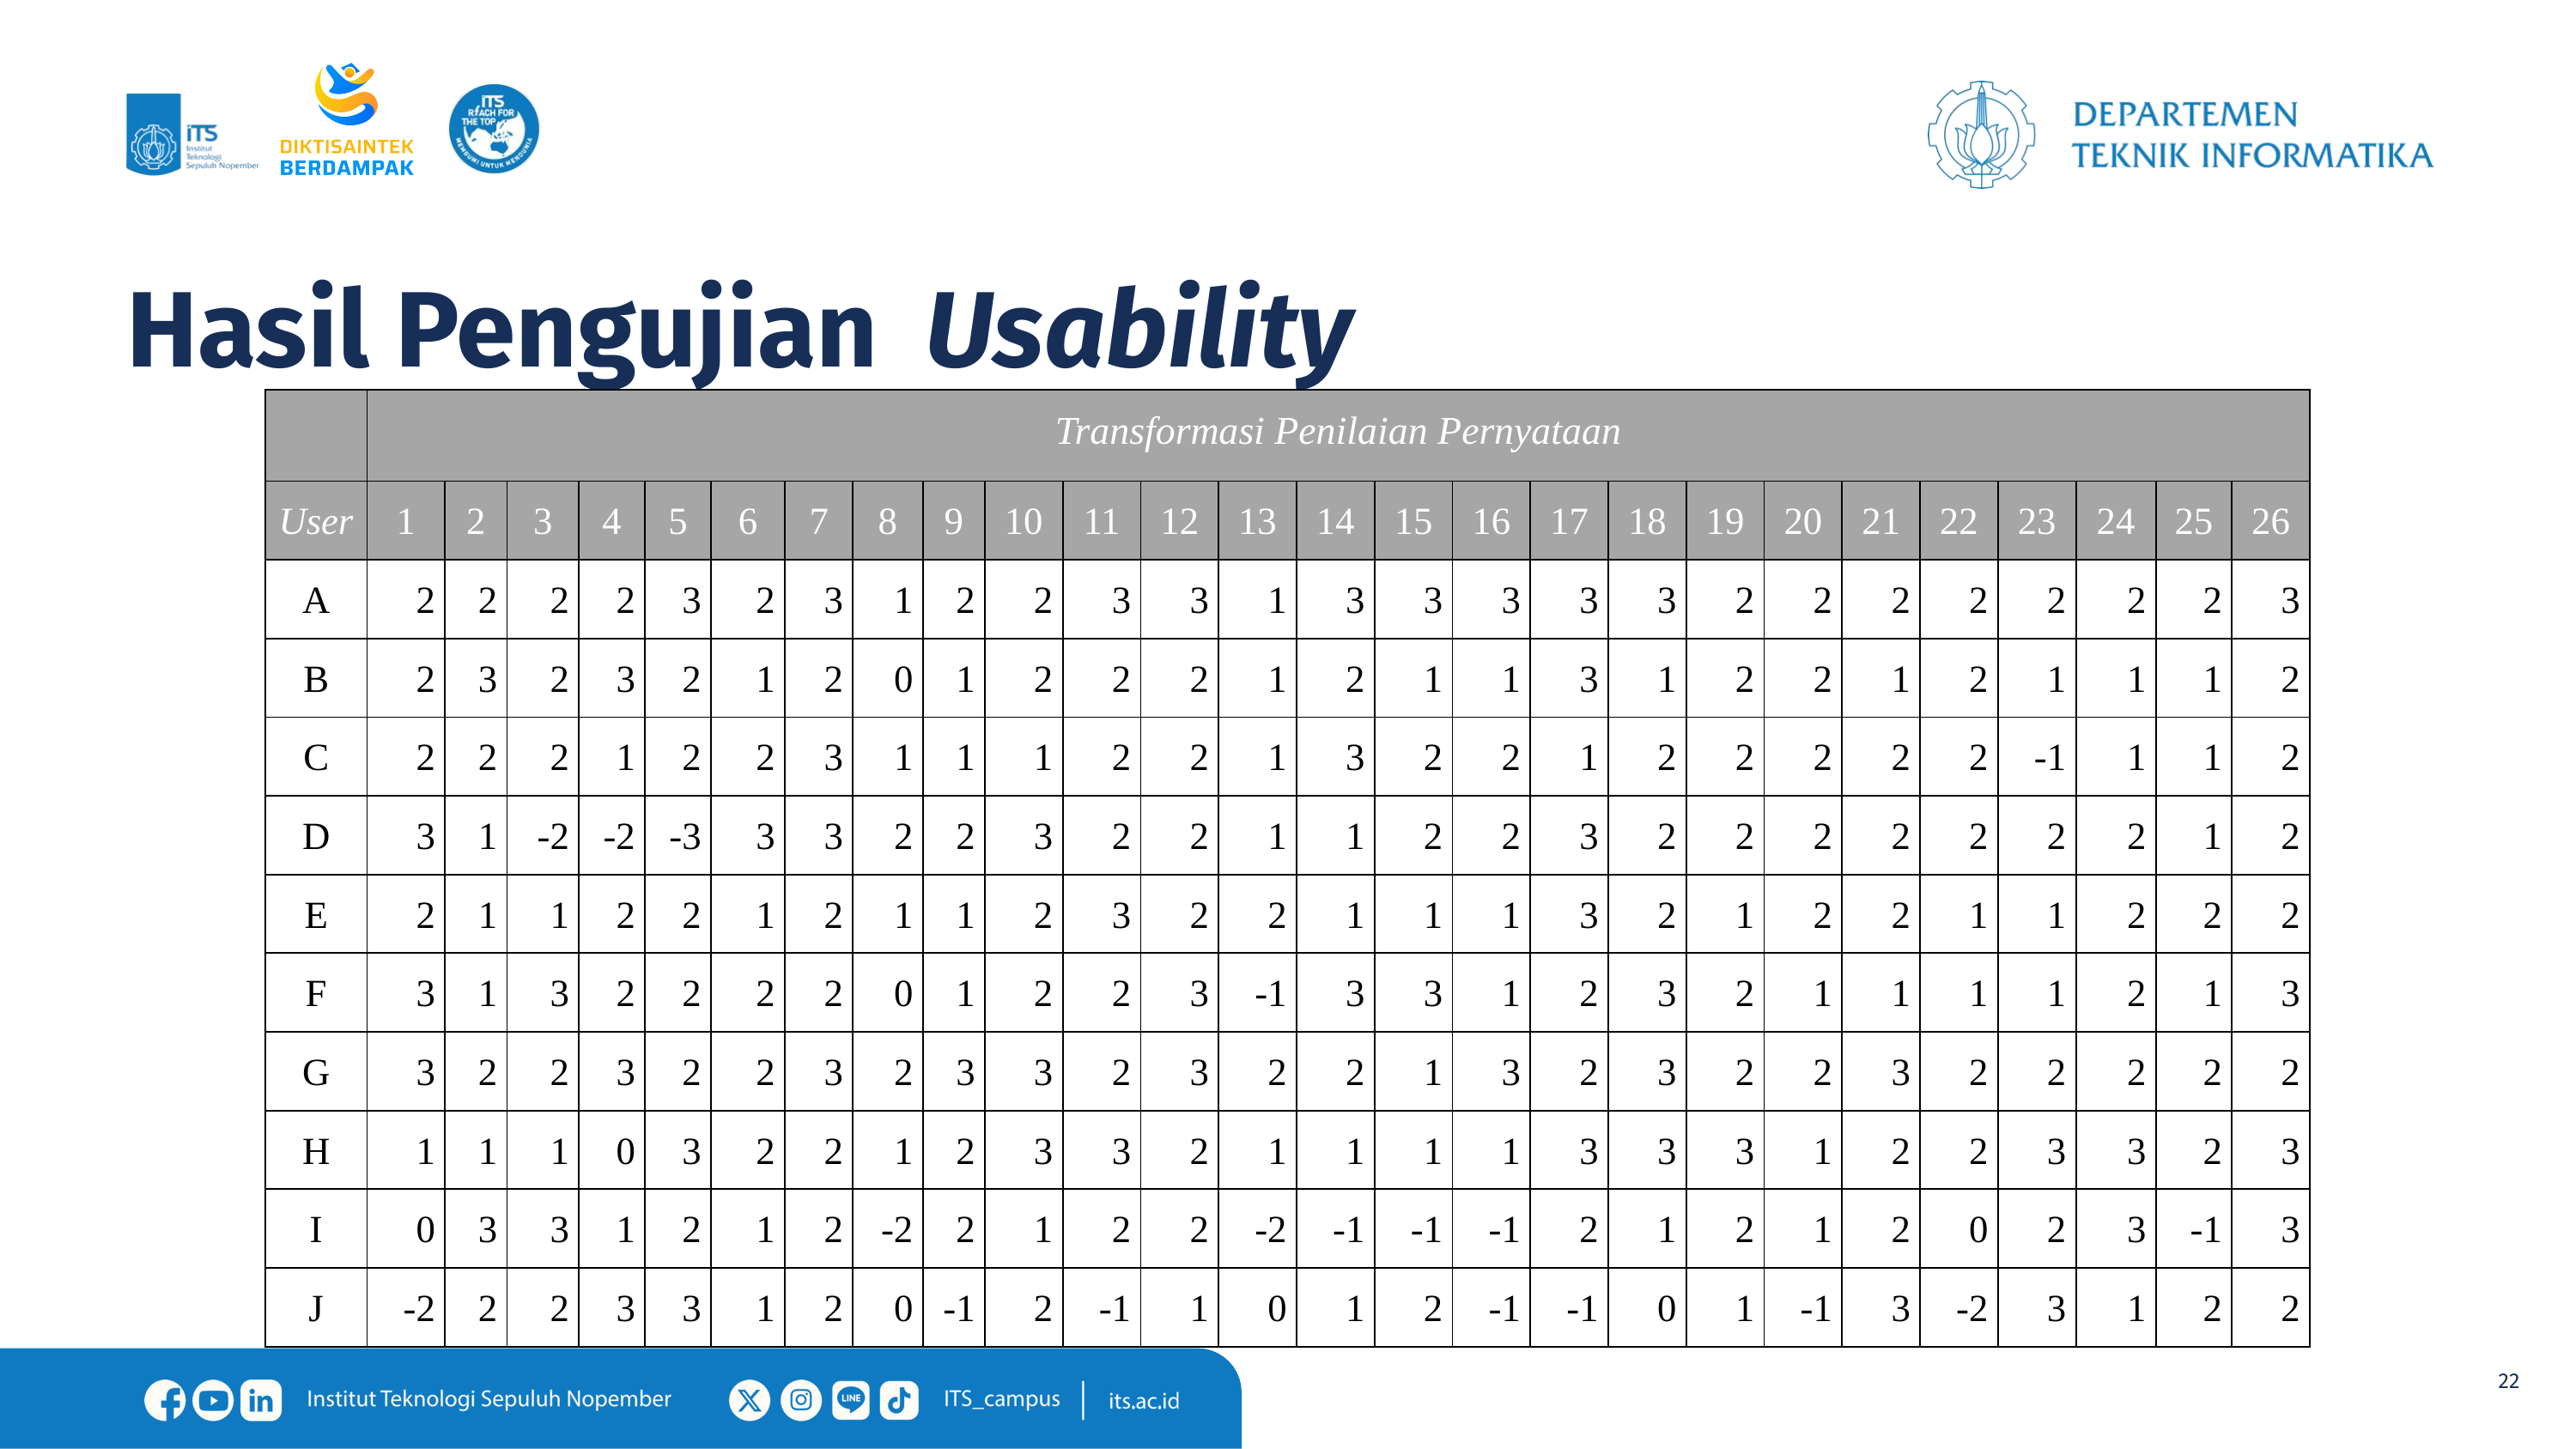

# Hasil Pengujian	 Usability
|  | Transformasi Penilaian Pernyataan |  |  |  |  |  |  |  |  |  |  |  |  |  |  |  |  |  |  |  |  |  |  |  |  |  |
| --- | --- | --- | --- | --- | --- | --- | --- | --- | --- | --- | --- | --- | --- | --- | --- | --- | --- | --- | --- | --- | --- | --- | --- | --- | --- | --- |
| User | 1 | 2 | 3 | 4 | 5 | 6 | 7 | 8 | 9 | 10 | 11 | 12 | 13 | 14 | 15 | 16 | 17 | 18 | 19 | 20 | 21 | 22 | 23 | 24 | 25 | 26 |
| A | 2 | 2 | 2 | 2 | 3 | 2 | 3 | 1 | 2 | 2 | 3 | 3 | 1 | 3 | 3 | 3 | 3 | 3 | 2 | 2 | 2 | 2 | 2 | 2 | 2 | 3 |
| B | 2 | 3 | 2 | 3 | 2 | 1 | 2 | 0 | 1 | 2 | 2 | 2 | 1 | 2 | 1 | 1 | 3 | 1 | 2 | 2 | 1 | 2 | 1 | 1 | 1 | 2 |
| C | 2 | 2 | 2 | 1 | 2 | 2 | 3 | 1 | 1 | 1 | 2 | 2 | 1 | 3 | 2 | 2 | 1 | 2 | 2 | 2 | 2 | 2 | -1 | 1 | 1 | 2 |
| D | 3 | 1 | -2 | -2 | -3 | 3 | 3 | 2 | 2 | 3 | 2 | 2 | 1 | 1 | 2 | 2 | 3 | 2 | 2 | 2 | 2 | 2 | 2 | 2 | 1 | 2 |
| E | 2 | 1 | 1 | 2 | 2 | 1 | 2 | 1 | 1 | 2 | 3 | 2 | 2 | 1 | 1 | 1 | 3 | 2 | 1 | 2 | 2 | 1 | 1 | 2 | 2 | 2 |
| F | 3 | 1 | 3 | 2 | 2 | 2 | 2 | 0 | 1 | 2 | 2 | 3 | -1 | 3 | 3 | 1 | 2 | 3 | 2 | 1 | 1 | 1 | 1 | 2 | 1 | 3 |
| G | 3 | 2 | 2 | 3 | 2 | 2 | 3 | 2 | 3 | 3 | 2 | 3 | 2 | 2 | 1 | 3 | 2 | 3 | 2 | 2 | 3 | 2 | 2 | 2 | 2 | 2 |
| H | 1 | 1 | 1 | 0 | 3 | 2 | 2 | 1 | 2 | 3 | 3 | 2 | 1 | 1 | 1 | 1 | 3 | 3 | 3 | 1 | 2 | 2 | 3 | 3 | 2 | 3 |
| I | 0 | 3 | 3 | 1 | 2 | 1 | 2 | -2 | 2 | 1 | 2 | 2 | -2 | -1 | -1 | -1 | 2 | 1 | 2 | 1 | 2 | 0 | 2 | 3 | -1 | 3 |
| J | -2 | 2 | 2 | 3 | 3 | 1 | 2 | 0 | -1 | 2 | -1 | 1 | 0 | 1 | 2 | -1 | -1 | 0 | 1 | -1 | 3 | -2 | 3 | 1 | 2 | 2 |
22